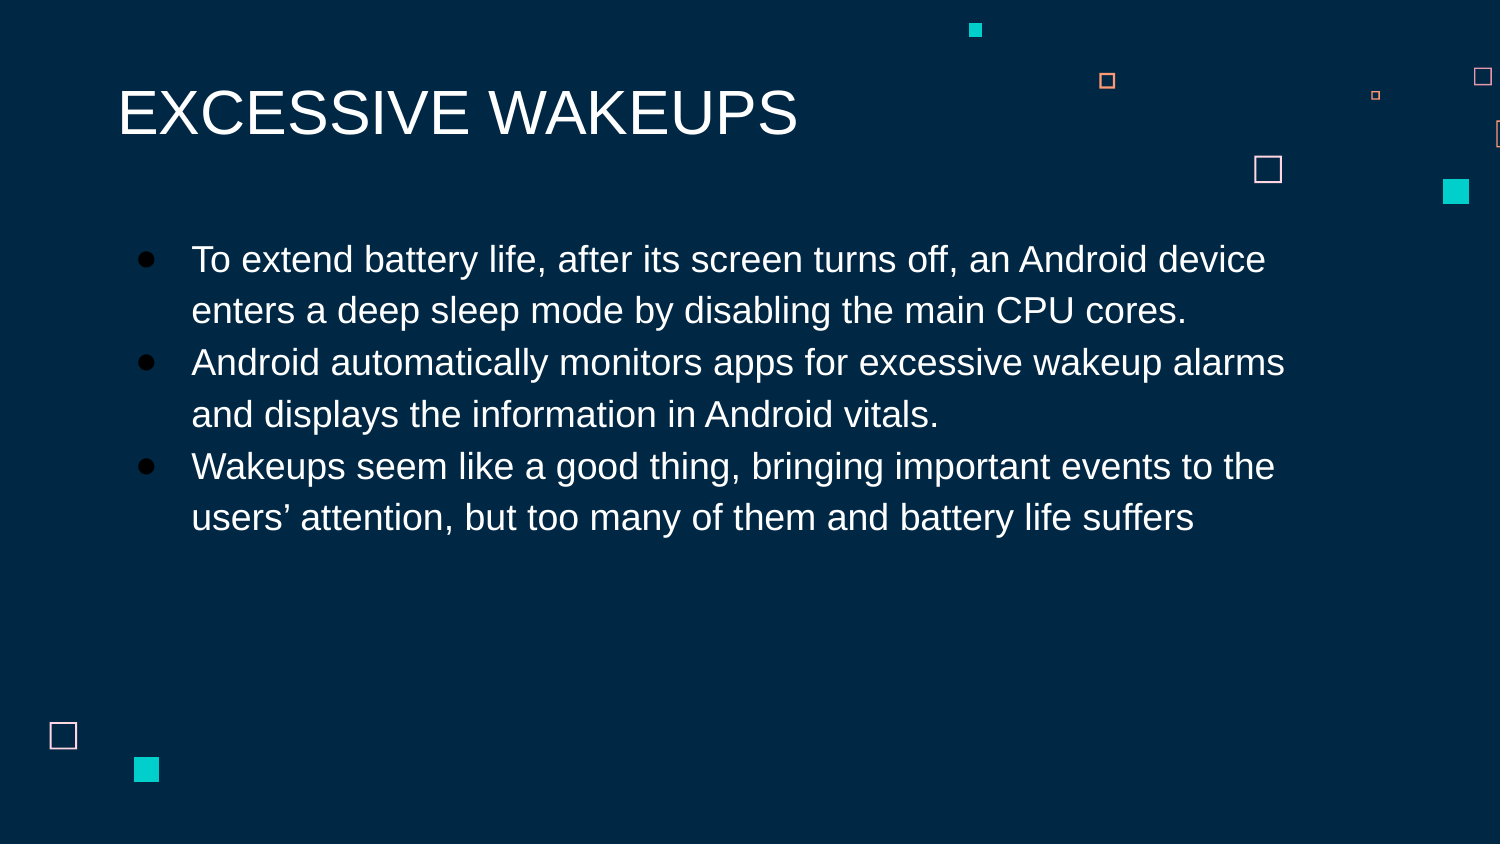

EXCESSIVE WAKEUPS
To extend battery life, after its screen turns off, an Android device enters a deep sleep mode by disabling the main CPU cores.
Android automatically monitors apps for excessive wakeup alarms and displays the information in Android vitals.
Wakeups seem like a good thing, bringing important events to the users’ attention, but too many of them and battery life suffers